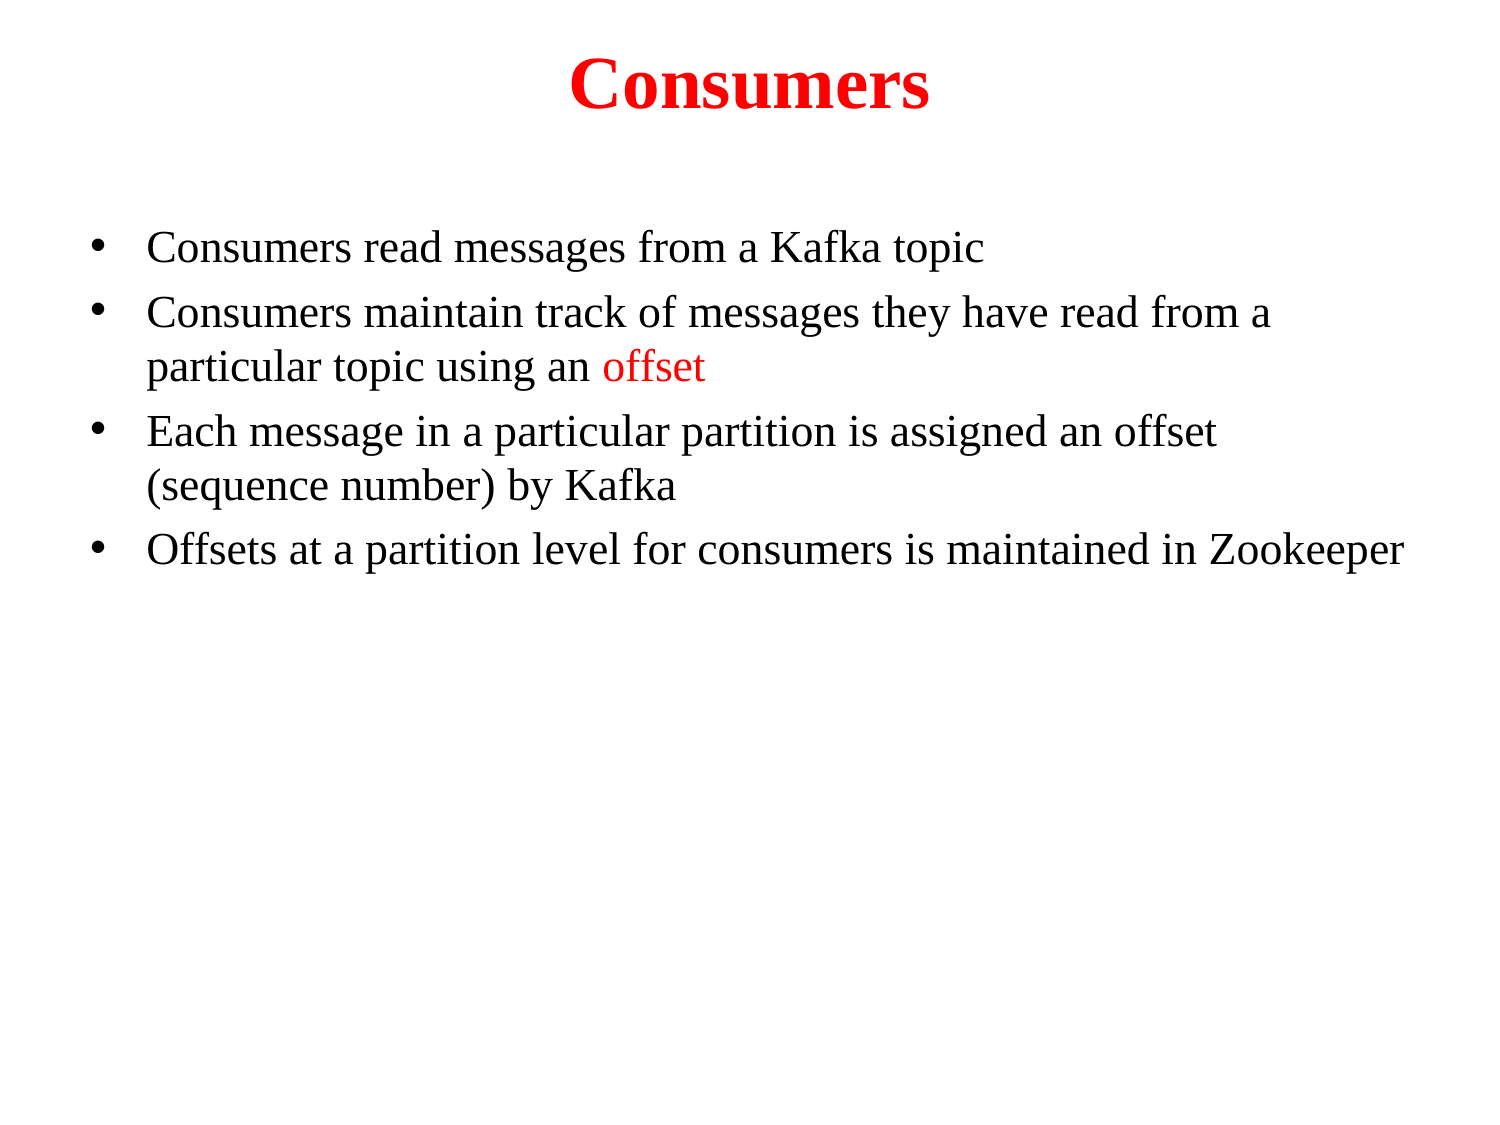

# Consumers
Consumers read messages from a Kafka topic
Consumers maintain track of messages they have read from a particular topic using an offset
Each message in a particular partition is assigned an offset (sequence number) by Kafka
Offsets at a partition level for consumers is maintained in Zookeeper